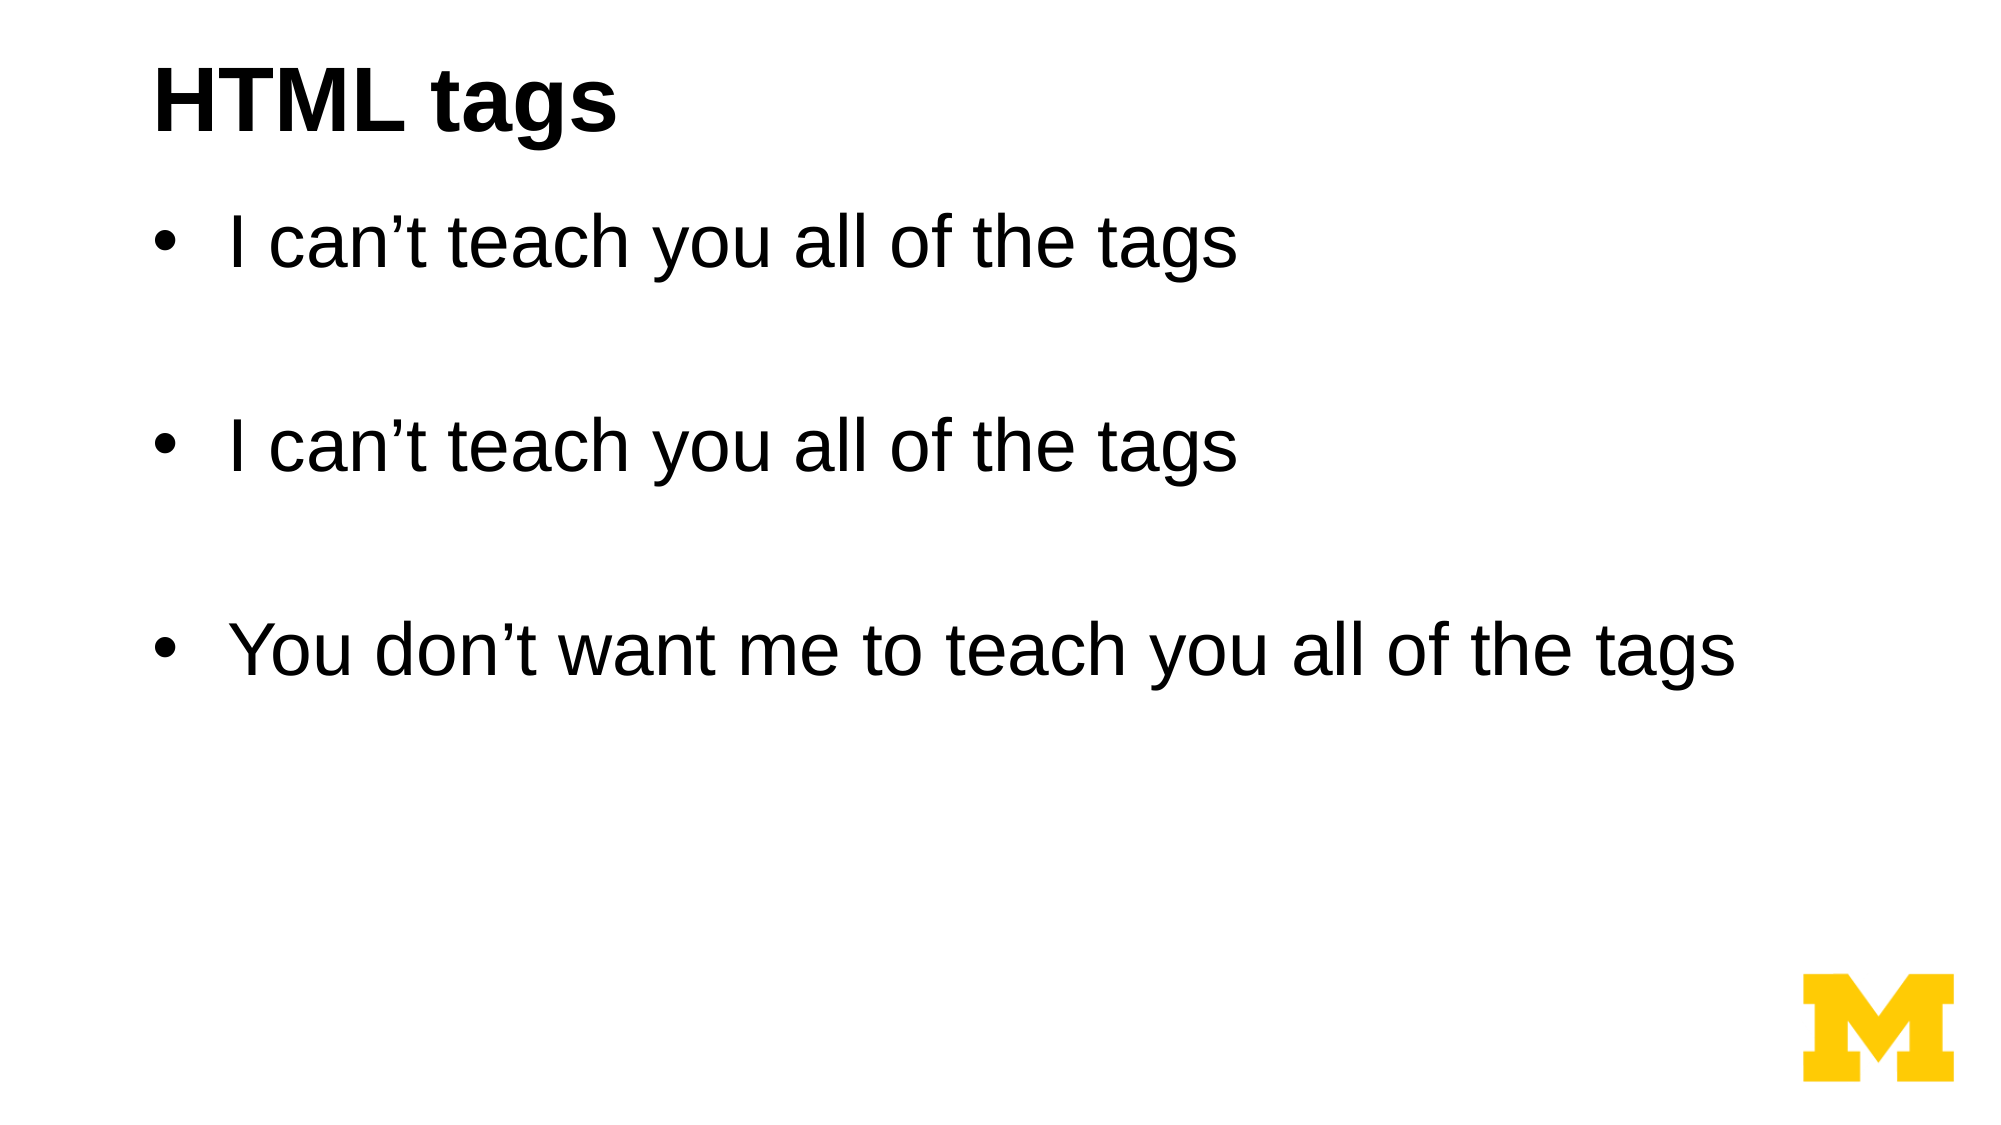

# HTML tags
I can’t teach you all of the tags

I can’t teach you all of the tags

You don’t want me to teach you all of the tags